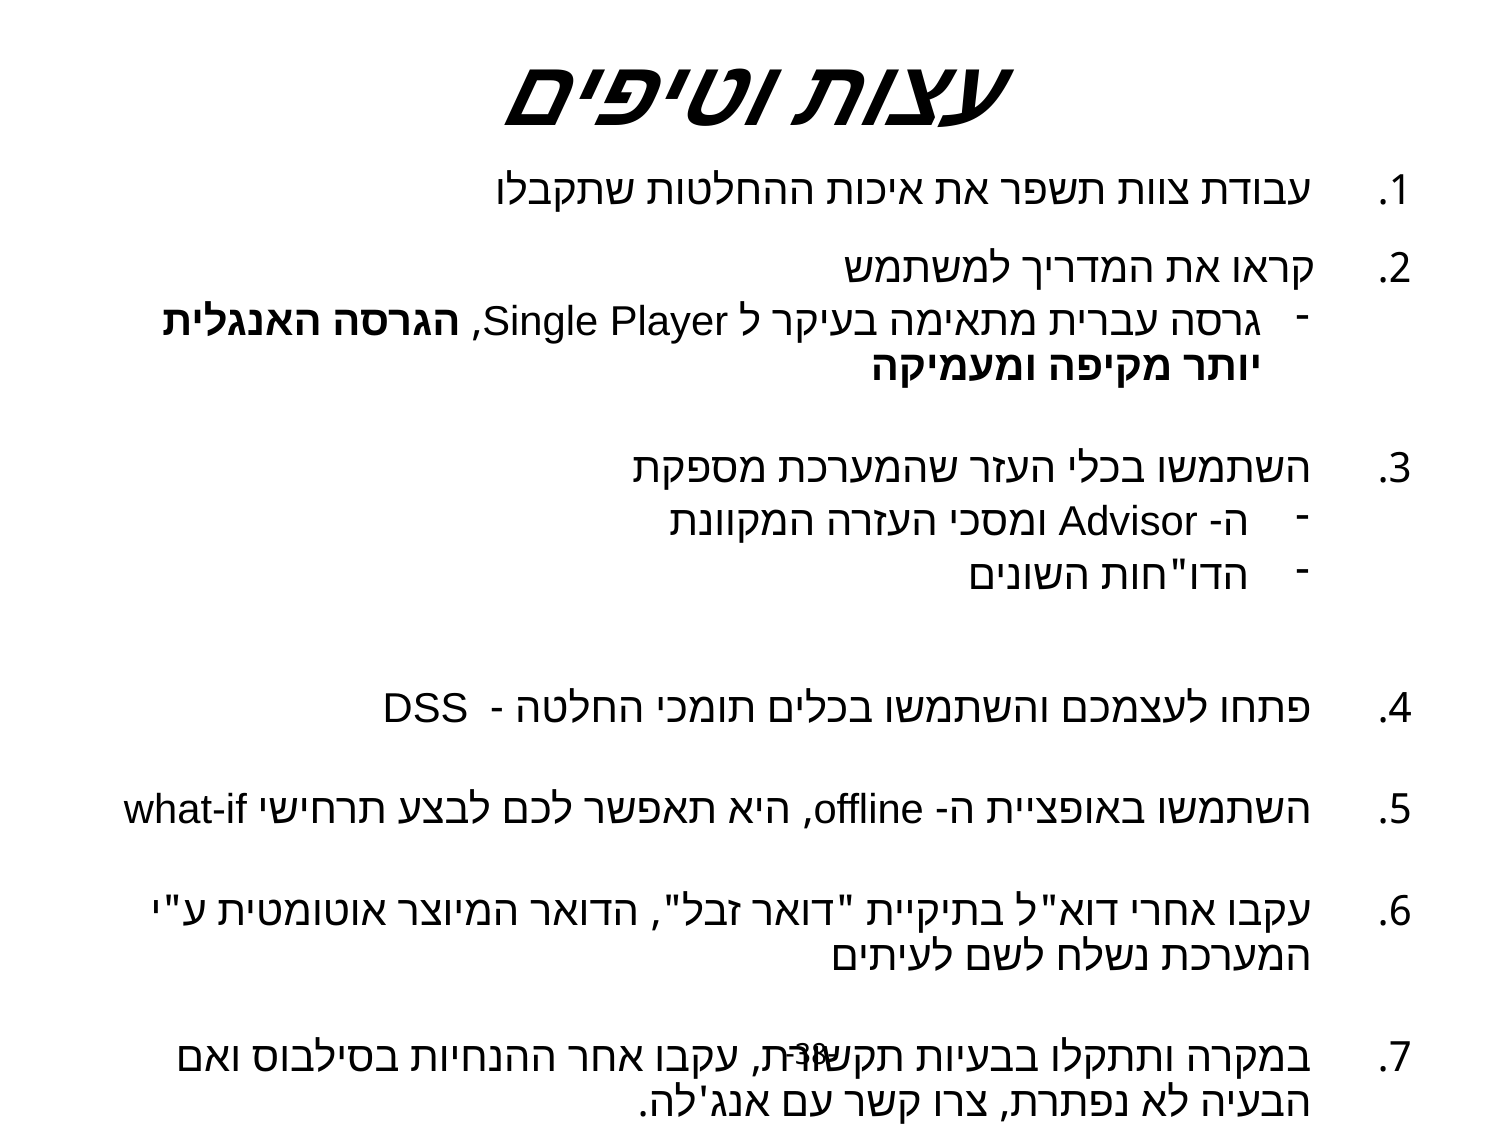

עצות וטיפים
עבודת צוות תשפר את איכות ההחלטות שתקבלו
  קראו את המדריך למשתמש
גרסה עברית מתאימה בעיקר ל Single Player, הגרסה האנגלית יותר מקיפה ומעמיקה

השתמשו בכלי העזר שהמערכת מספקת
ה- Advisor ומסכי העזרה המקוונת
הדו"חות השונים

פתחו לעצמכם והשתמשו בכלים תומכי החלטה -  DSS

השתמשו באופציית ה- offline, היא תאפשר לכם לבצע תרחישי what-if

עקבו אחרי דוא"ל בתיקיית "דואר זבל", הדואר המיוצר אוטומטית ע"י המערכת נשלח לשם לעיתים

במקרה ותתקלו בבעיות תקשורת, עקבו אחר ההנחיות בסילבוס ואם הבעיה לא נפתרת, צרו קשר עם אנג'לה.

-38-